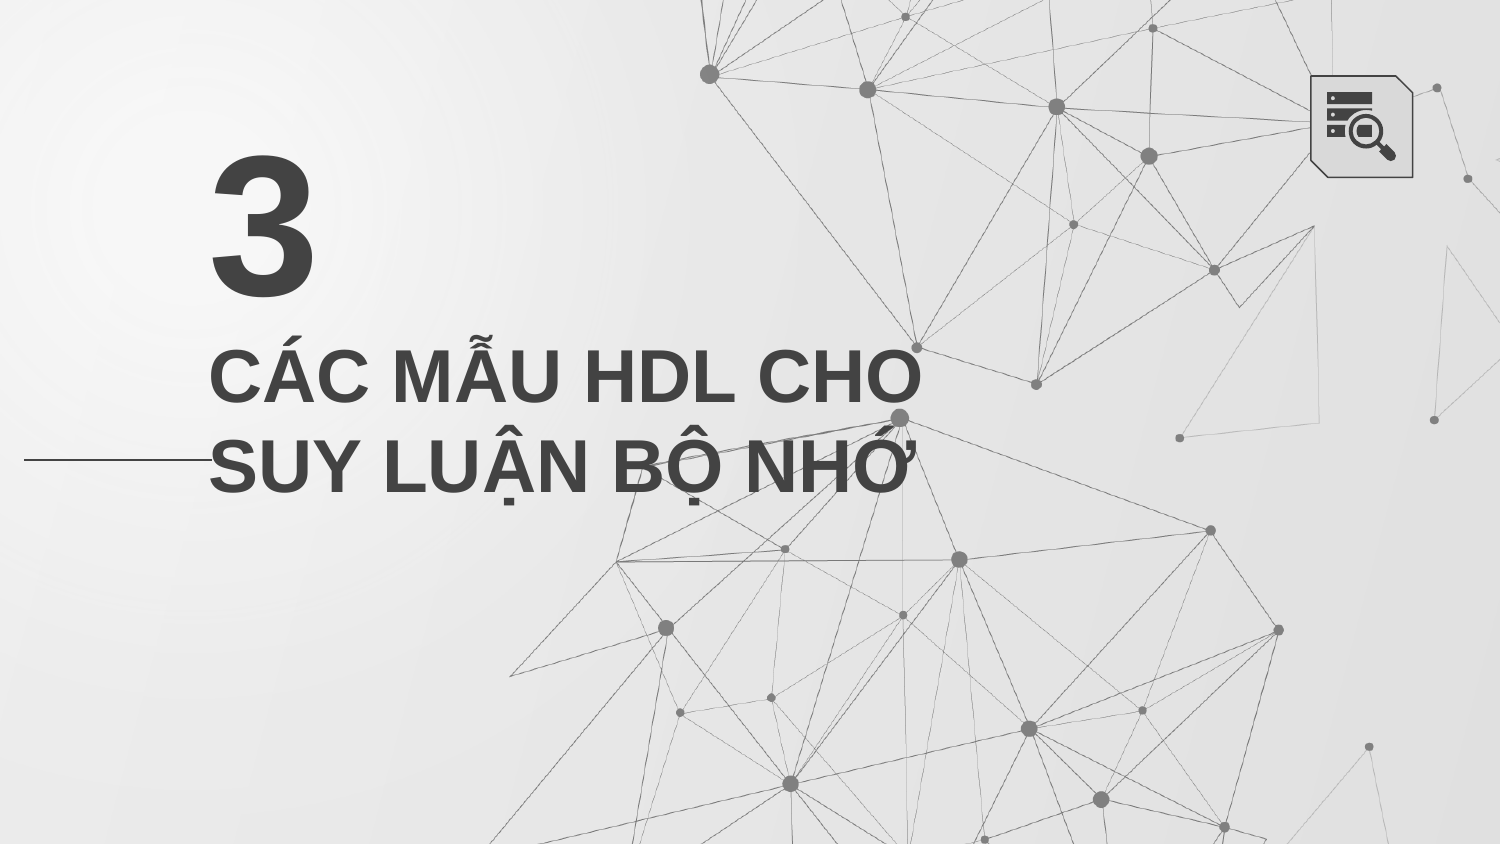

3
# CÁC MẪU HDL CHO SUY LUẬN BỘ NHỚ